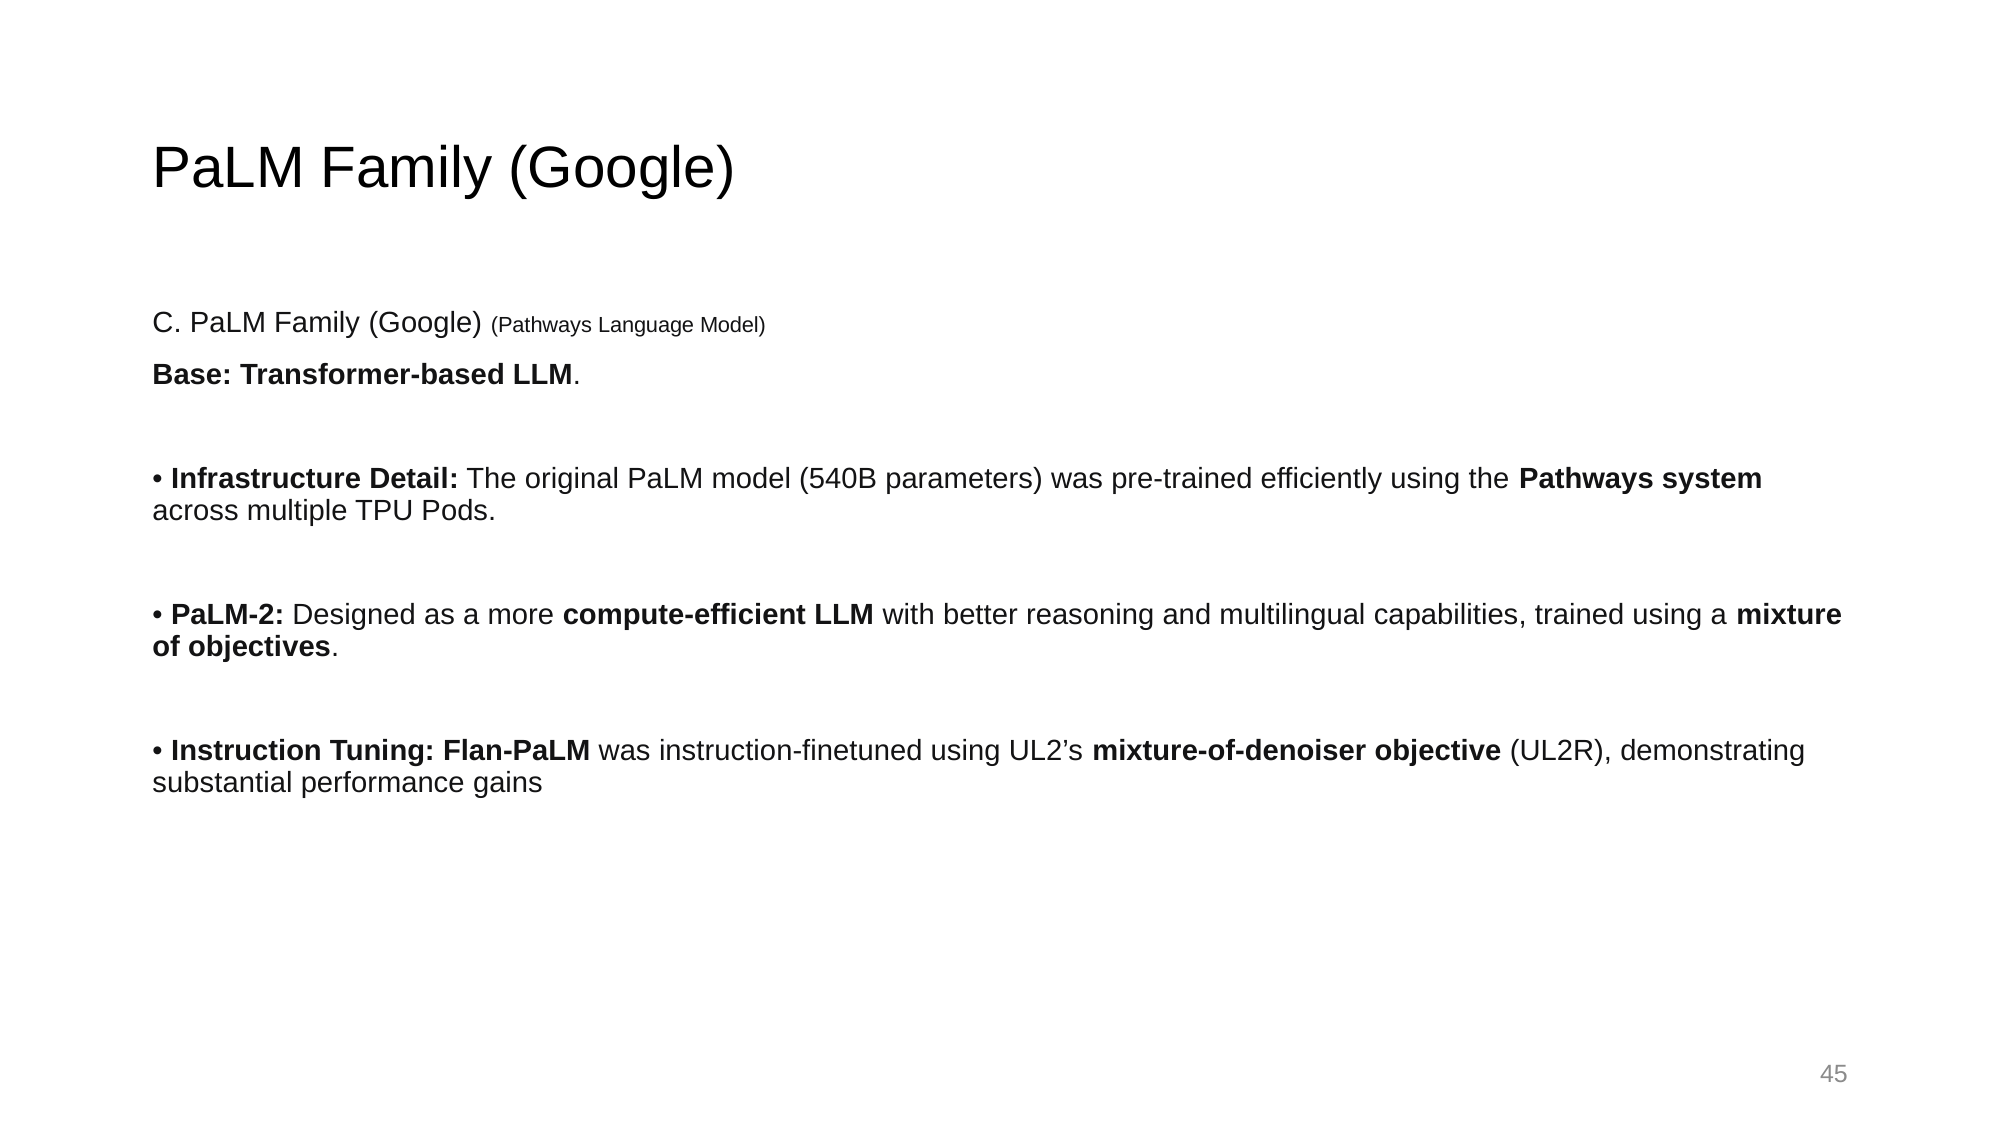

# PaLM Family (Google)
C. PaLM Family (Google) (Pathways Language Model)
Base: Transformer-based LLM.

• Infrastructure Detail: The original PaLM model (540B parameters) was pre-trained efficiently using the Pathways system across multiple TPU Pods.

• PaLM-2: Designed as a more compute-efficient LLM with better reasoning and multilingual capabilities, trained using a mixture of objectives.

• Instruction Tuning: Flan-PaLM was instruction-finetuned using UL2’s mixture-of-denoiser objective (UL2R), demonstrating substantial performance gains
45